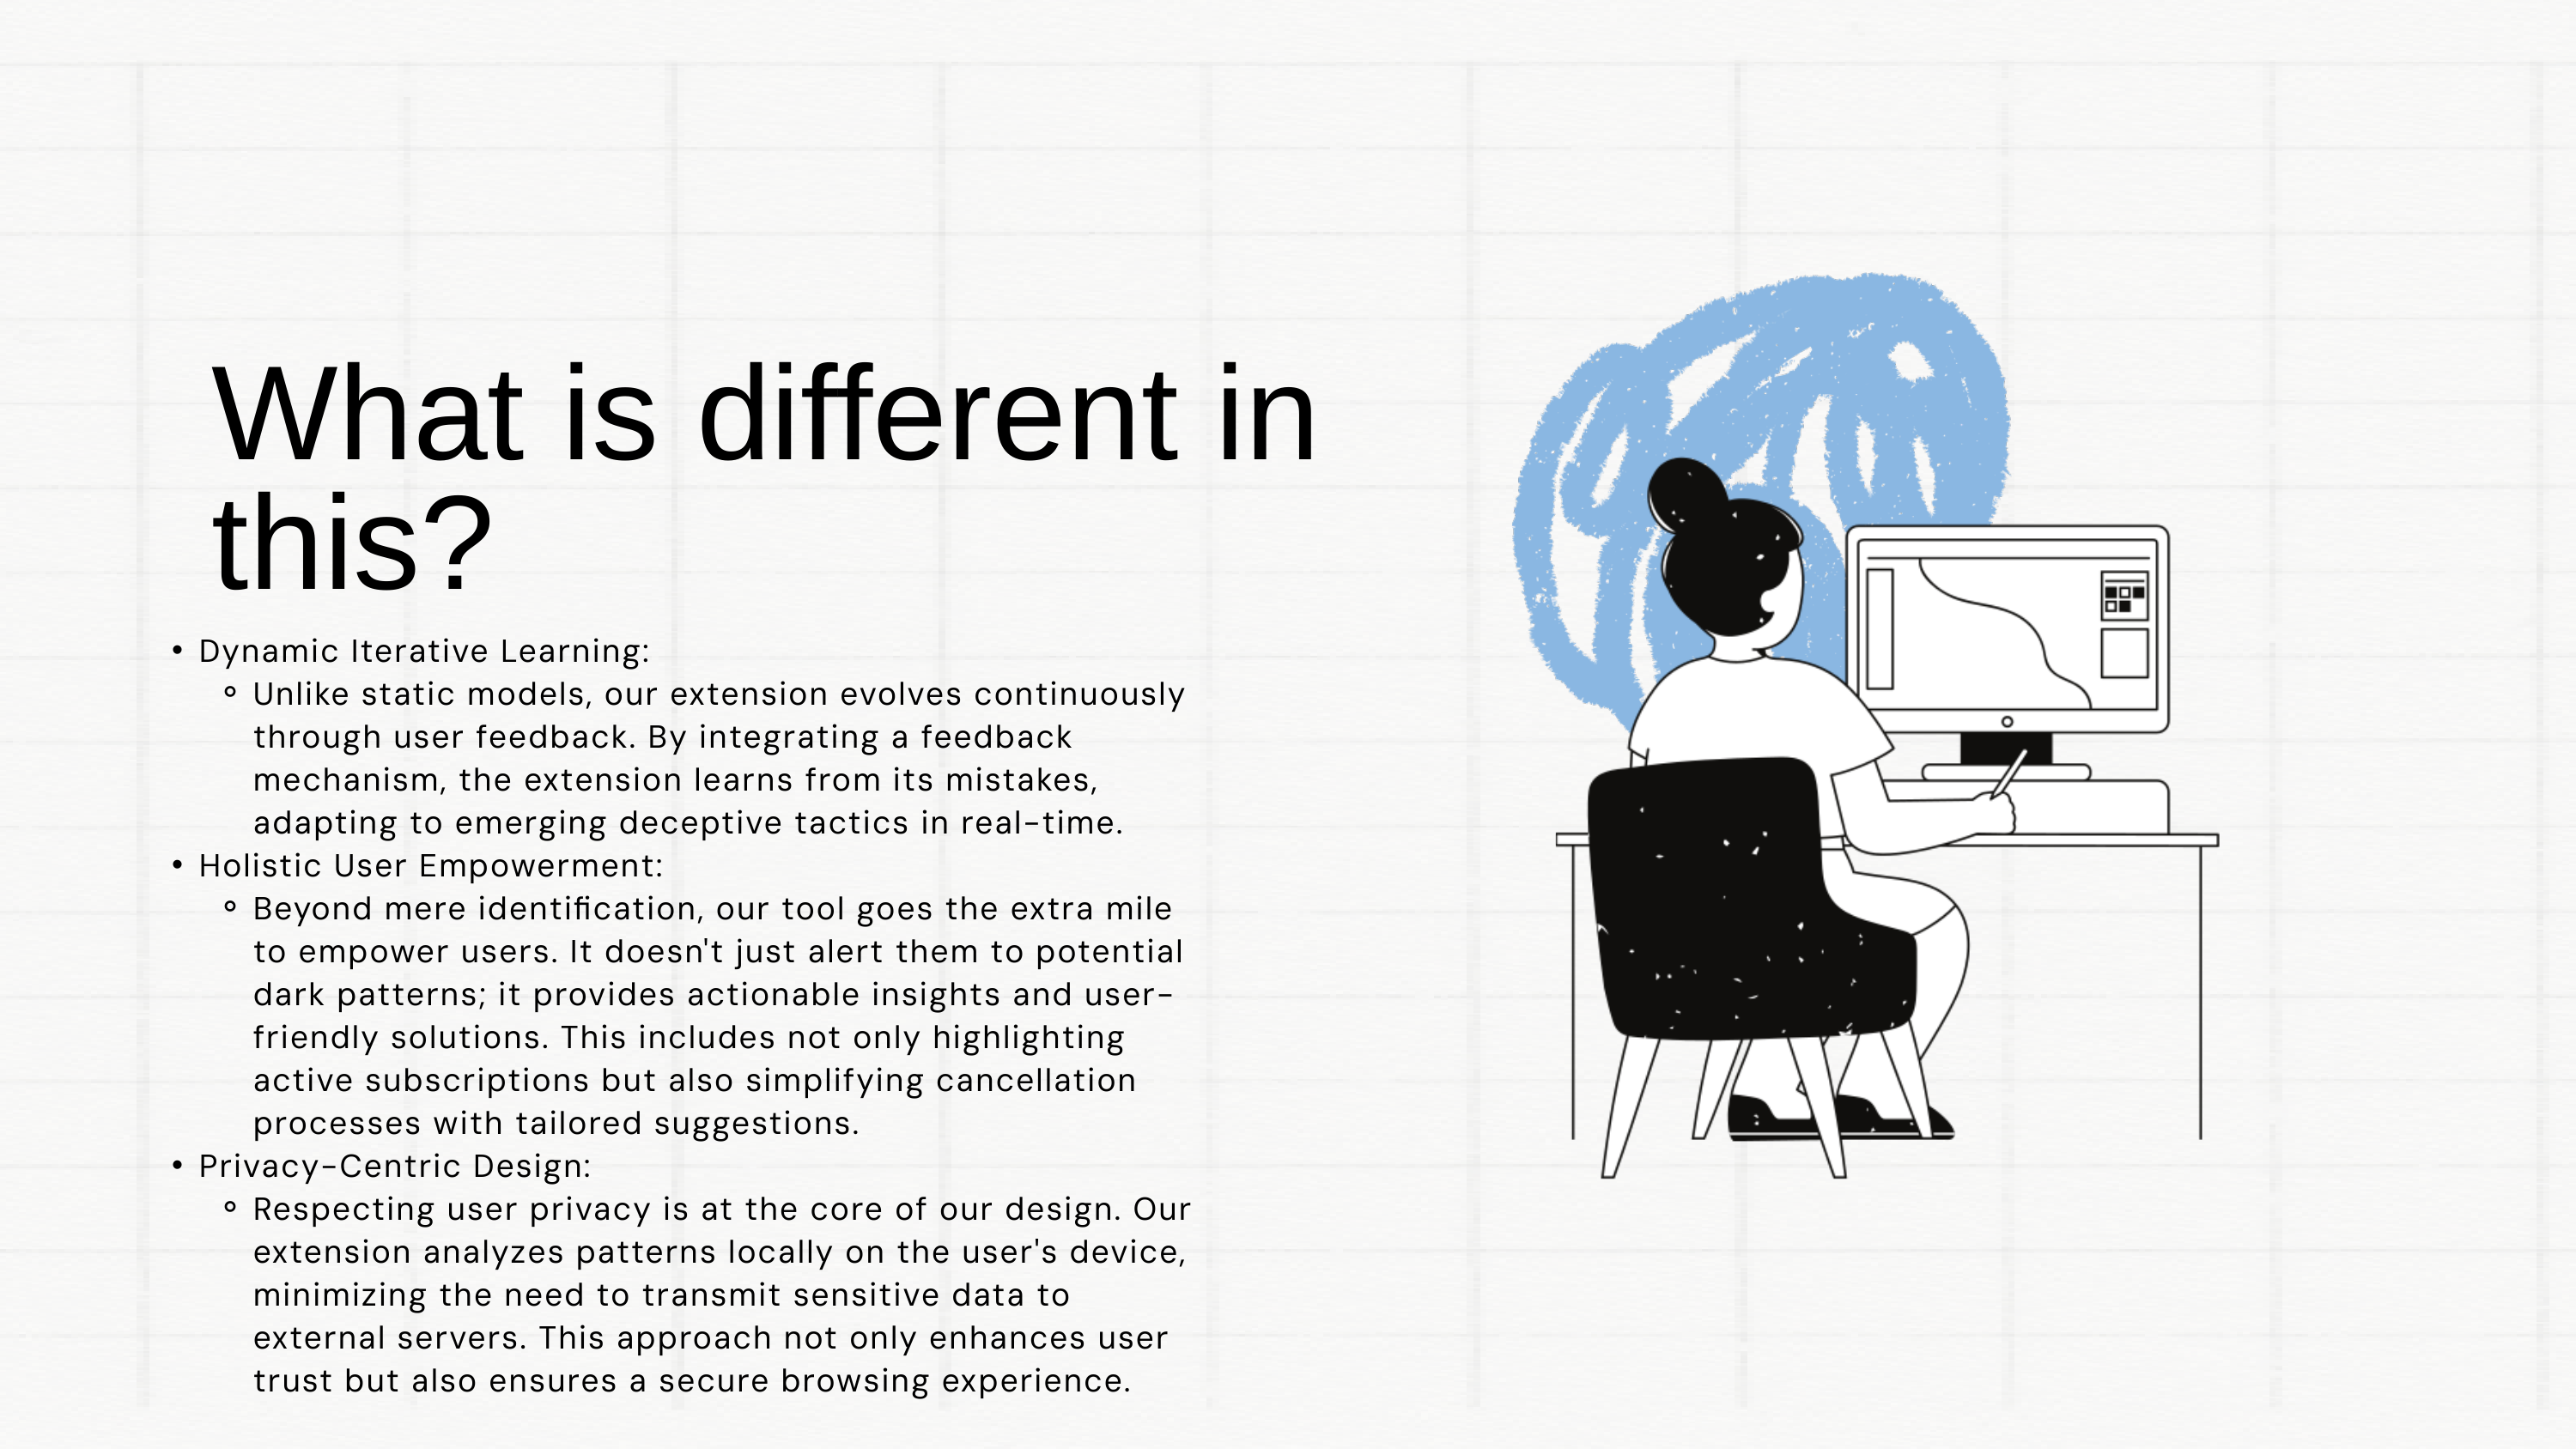

What is different in this?

Dynamic Iterative Learning:
Unlike static models, our extension evolves continuously through user feedback. By integrating a feedback mechanism, the extension learns from its mistakes, adapting to emerging deceptive tactics in real-time.
Holistic User Empowerment:
Beyond mere identification, our tool goes the extra mile to empower users. It doesn't just alert them to potential dark patterns; it provides actionable insights and user-friendly solutions. This includes not only highlighting active subscriptions but also simplifying cancellation processes with tailored suggestions.
Privacy-Centric Design:
Respecting user privacy is at the core of our design. Our extension analyzes patterns locally on the user's device, minimizing the need to transmit sensitive data to external servers. This approach not only enhances user trust but also ensures a secure browsing experience.